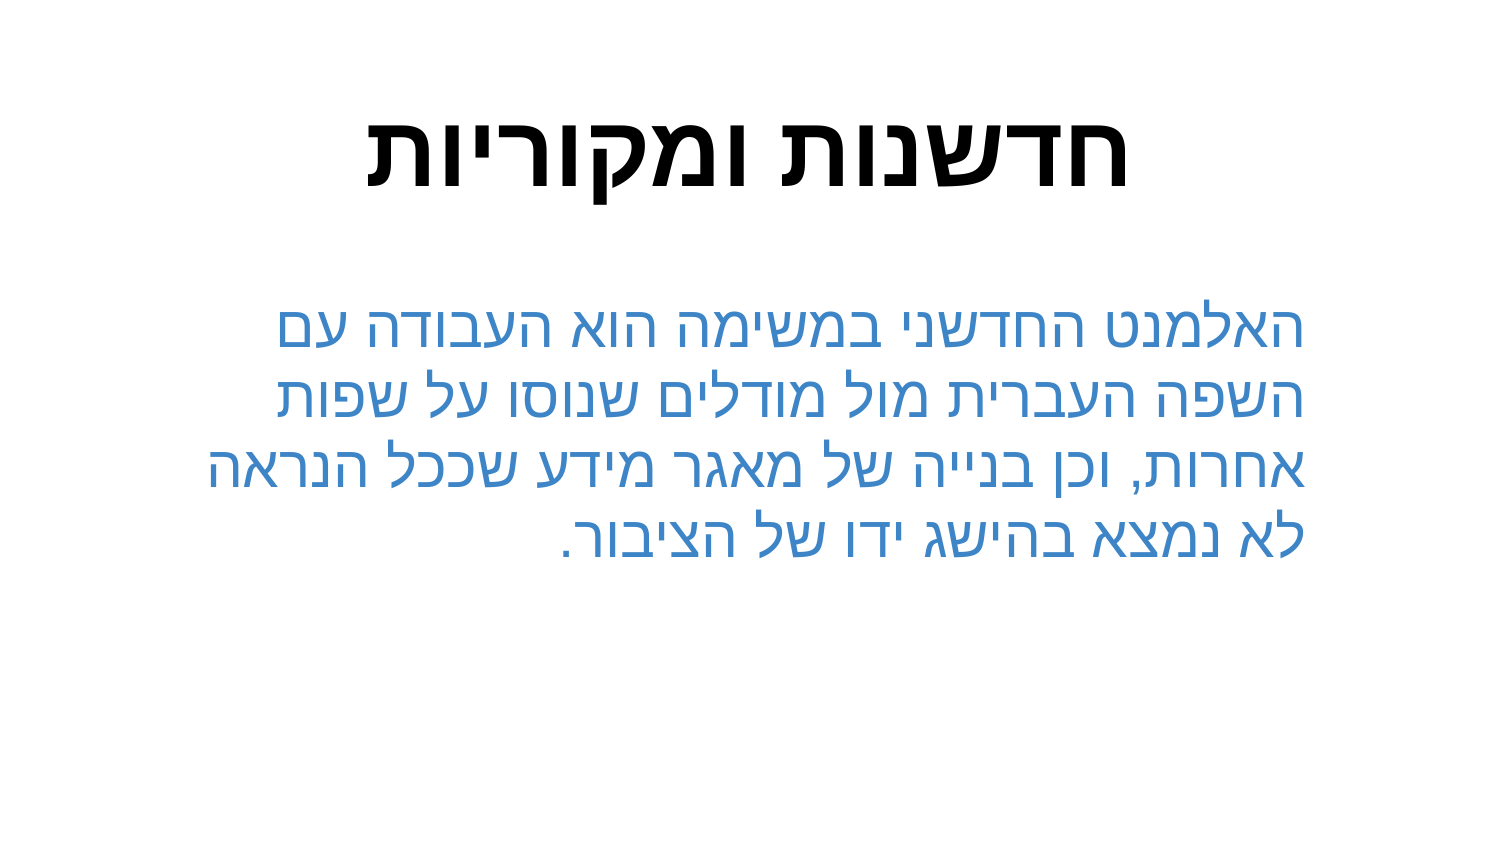

# חדשנות ומקוריות
האלמנט החדשני במשימה הוא העבודה עם השפה העברית מול מודלים שנוסו על שפות אחרות, וכן בנייה של מאגר מידע שככל הנראה לא נמצא בהישג ידו של הציבור.